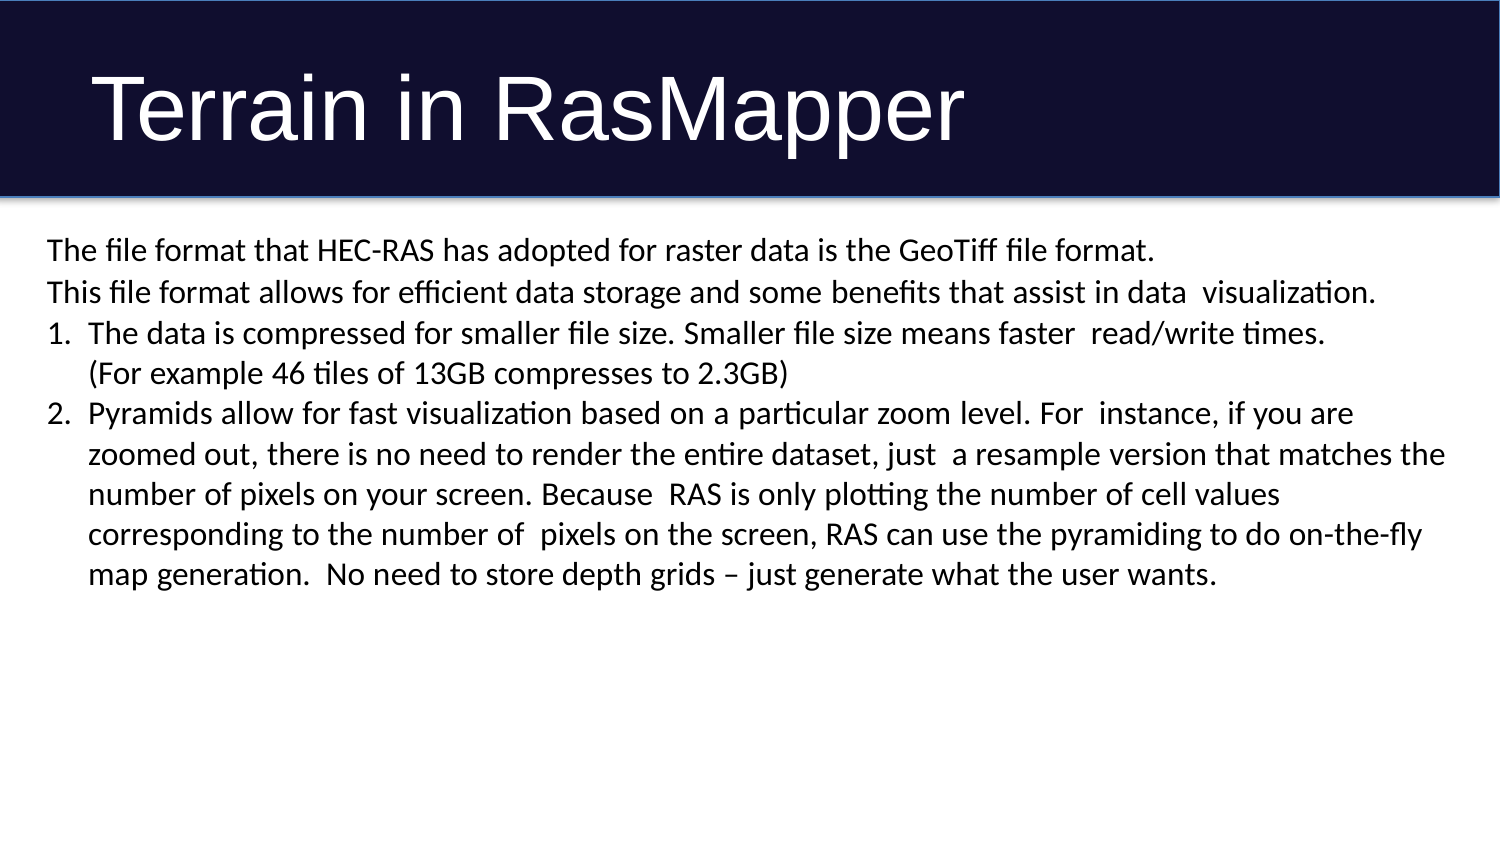

# Terrain in RasMapper
The file format that HEC-RAS has adopted for raster data is the GeoTiff file format.
This file format allows for efficient data storage and some benefits that assist in data  visualization.
The data is compressed for smaller file size. Smaller file size means faster  read/write times. (For example 46 tiles of 13GB compresses to 2.3GB)
Pyramids allow for fast visualization based on a particular zoom level. For  instance, if you are zoomed out, there is no need to render the entire dataset, just  a resample version that matches the number of pixels on your screen. Because  RAS is only plotting the number of cell values corresponding to the number of  pixels on the screen, RAS can use the pyramiding to do on-the-fly map generation.  No need to store depth grids – just generate what the user wants.